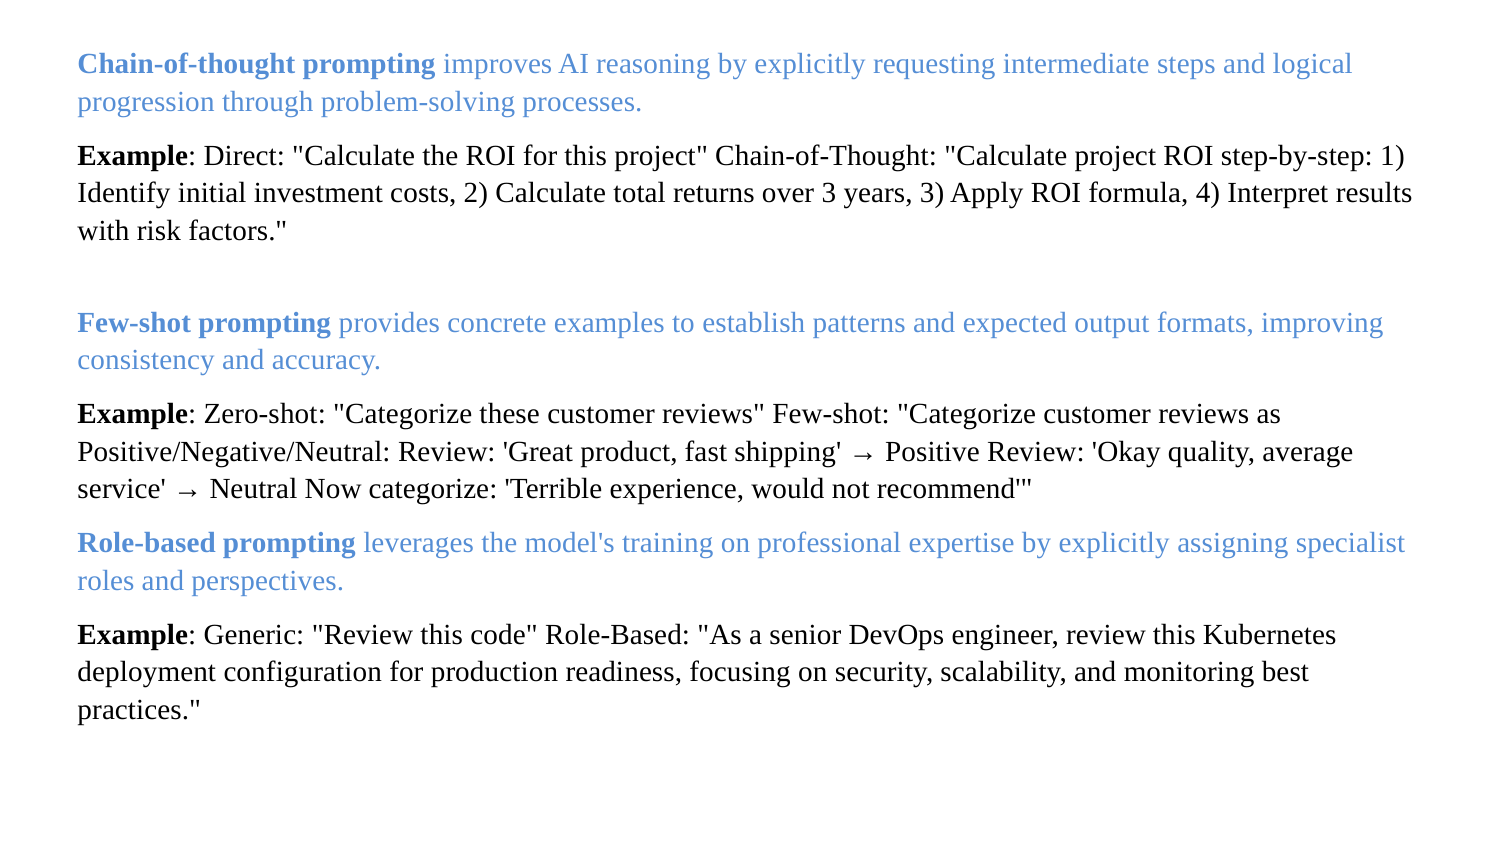

Chain-of-thought prompting improves AI reasoning by explicitly requesting intermediate steps and logical progression through problem-solving processes.
Example: Direct: "Calculate the ROI for this project" Chain-of-Thought: "Calculate project ROI step-by-step: 1) Identify initial investment costs, 2) Calculate total returns over 3 years, 3) Apply ROI formula, 4) Interpret results with risk factors."
Few-shot prompting provides concrete examples to establish patterns and expected output formats, improving consistency and accuracy.
Example: Zero-shot: "Categorize these customer reviews" Few-shot: "Categorize customer reviews as Positive/Negative/Neutral: Review: 'Great product, fast shipping' → Positive Review: 'Okay quality, average service' → Neutral Now categorize: 'Terrible experience, would not recommend'"
Role-based prompting leverages the model's training on professional expertise by explicitly assigning specialist roles and perspectives.
Example: Generic: "Review this code" Role-Based: "As a senior DevOps engineer, review this Kubernetes deployment configuration for production readiness, focusing on security, scalability, and monitoring best practices."